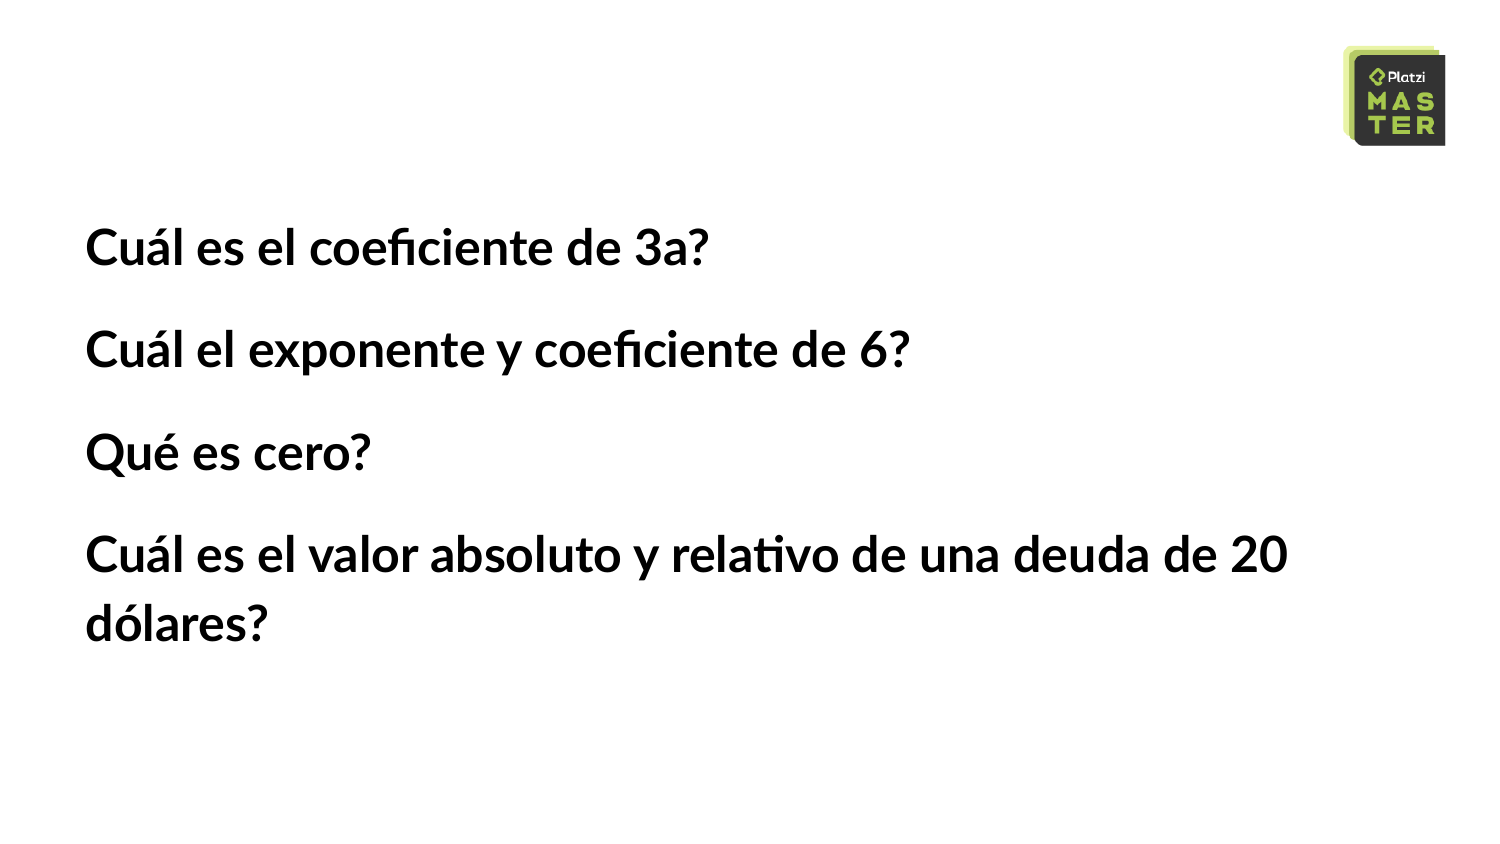

Cuál es el coeficiente de 3a?
Cuál el exponente y coeficiente de 6?
Qué es cero?
Cuál es el valor absoluto y relativo de una deuda de 20 dólares?